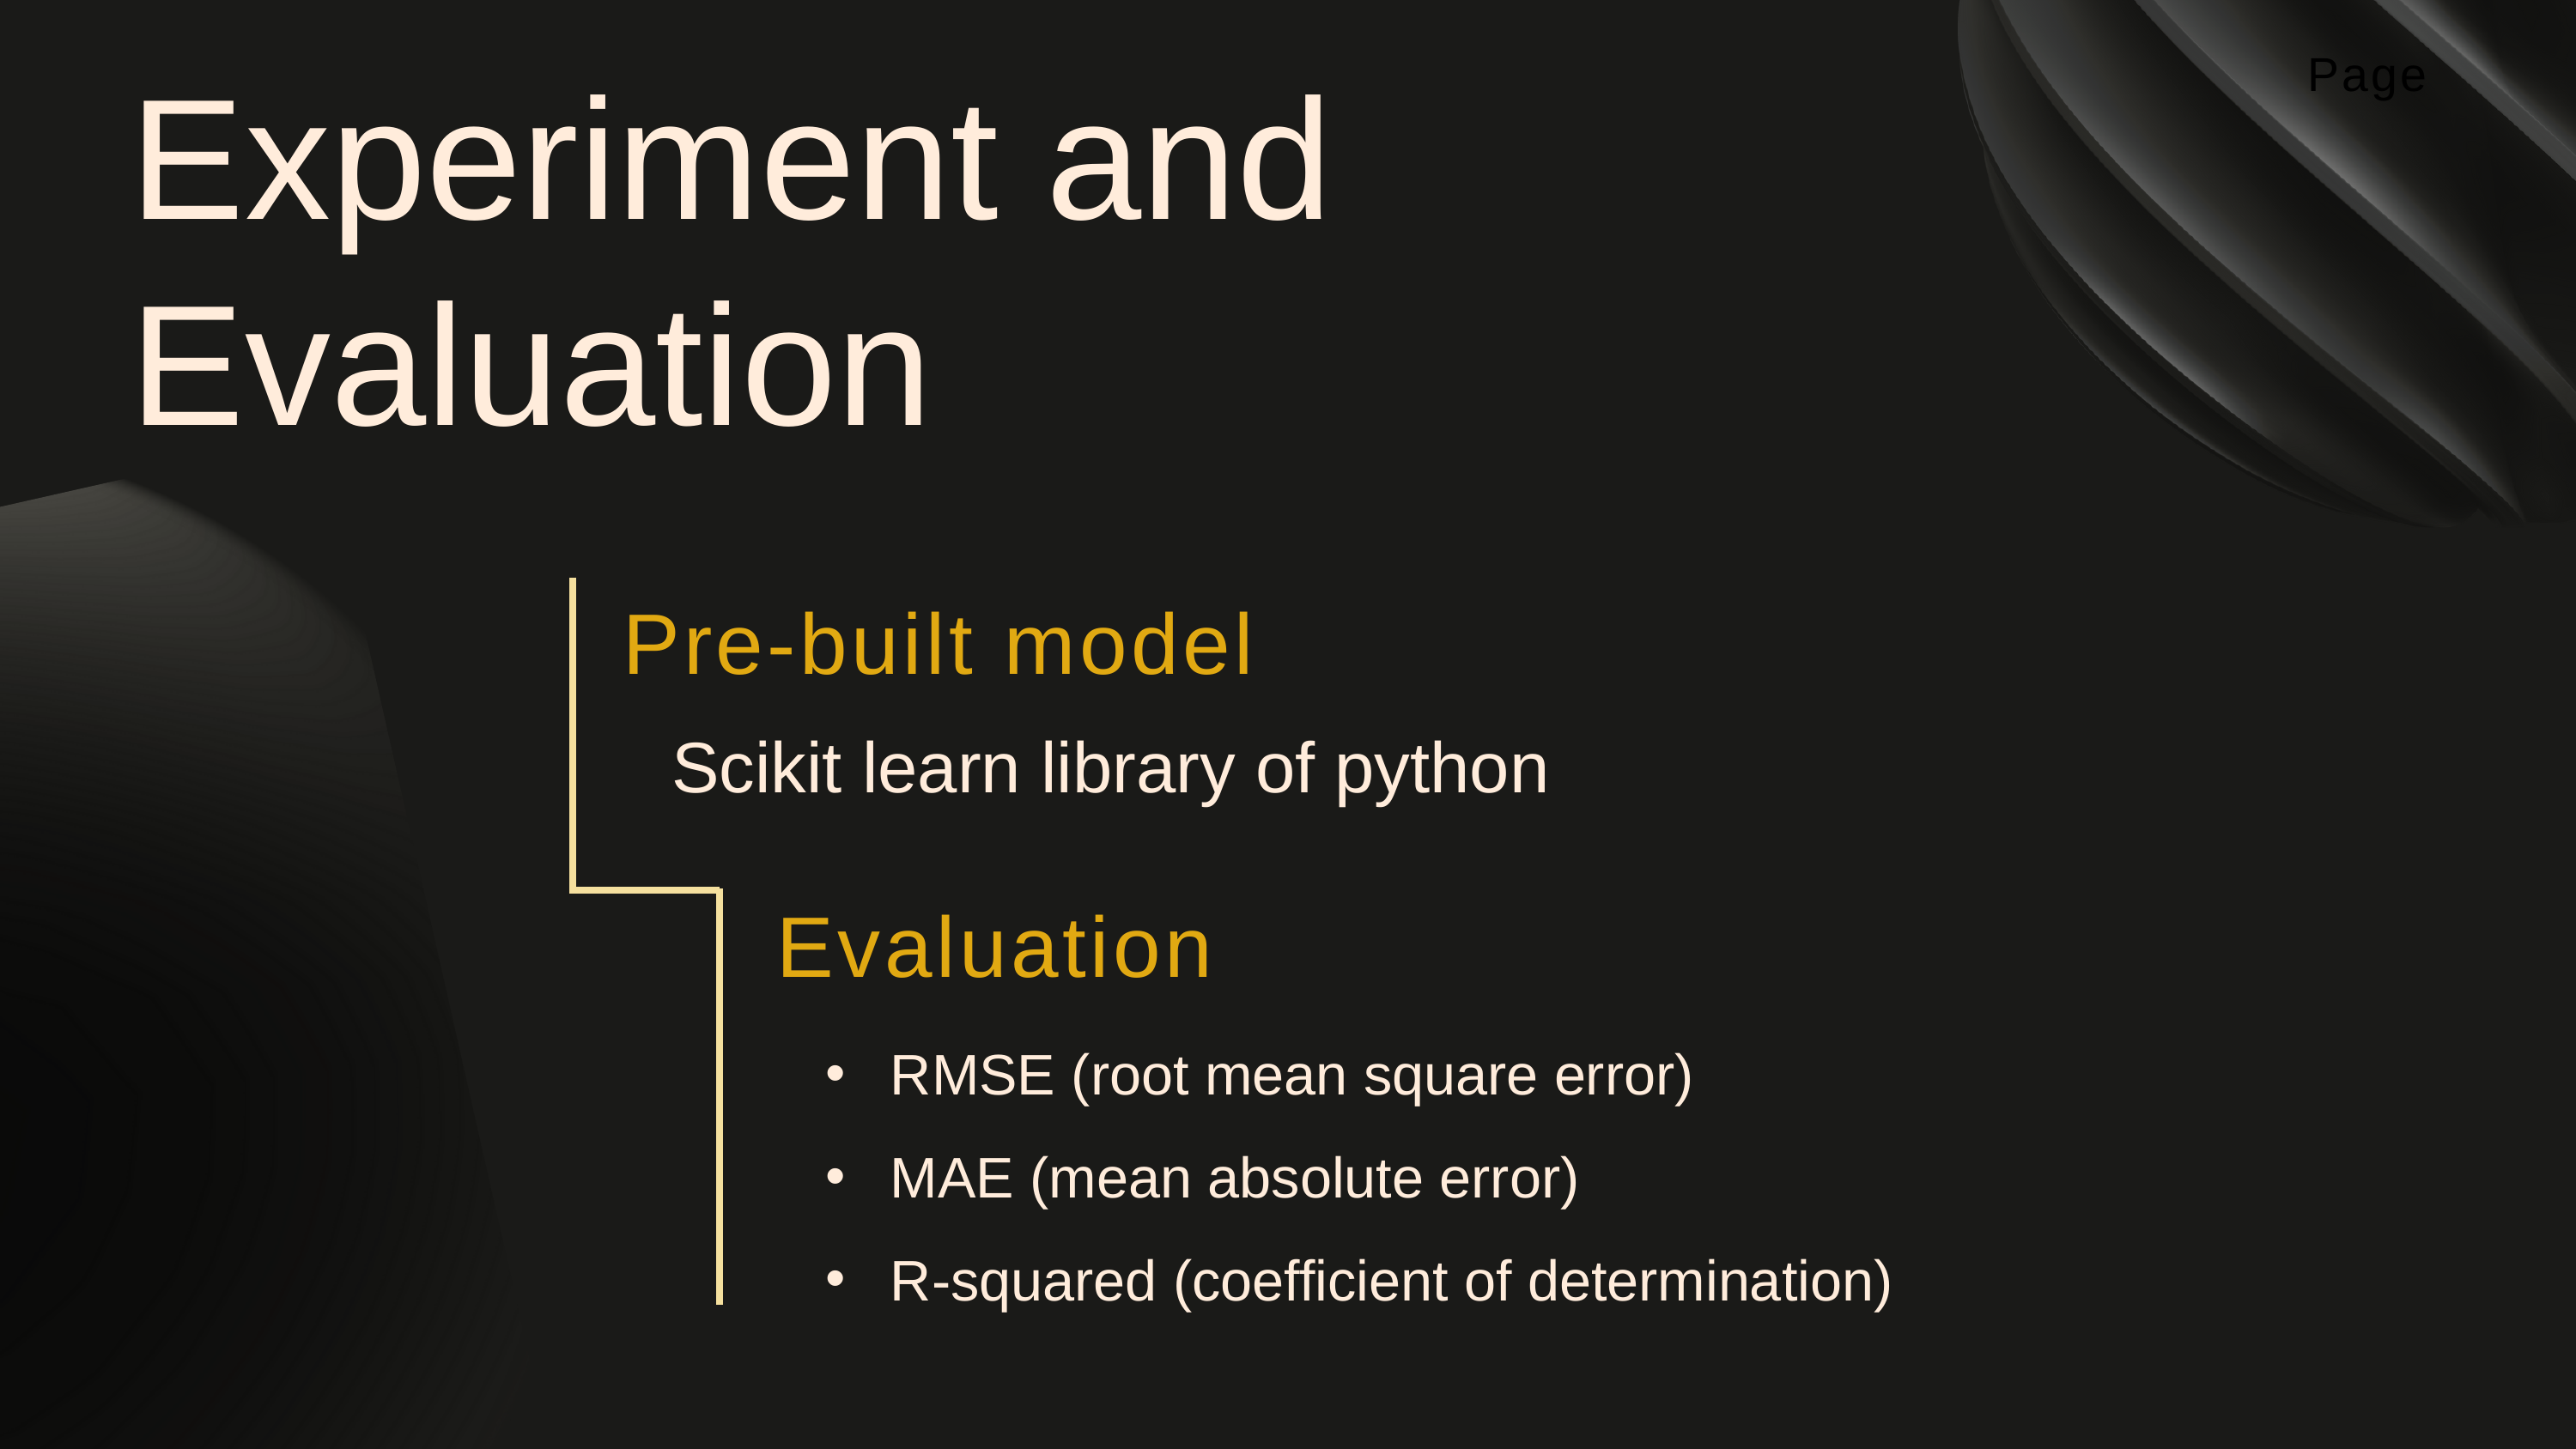

Page
Experiment and Evaluation

Pre-built model
Scikit learn library of python
Evaluation
RMSE (root mean square error)
MAE (mean absolute error)
R-squared (coefficient of determination)